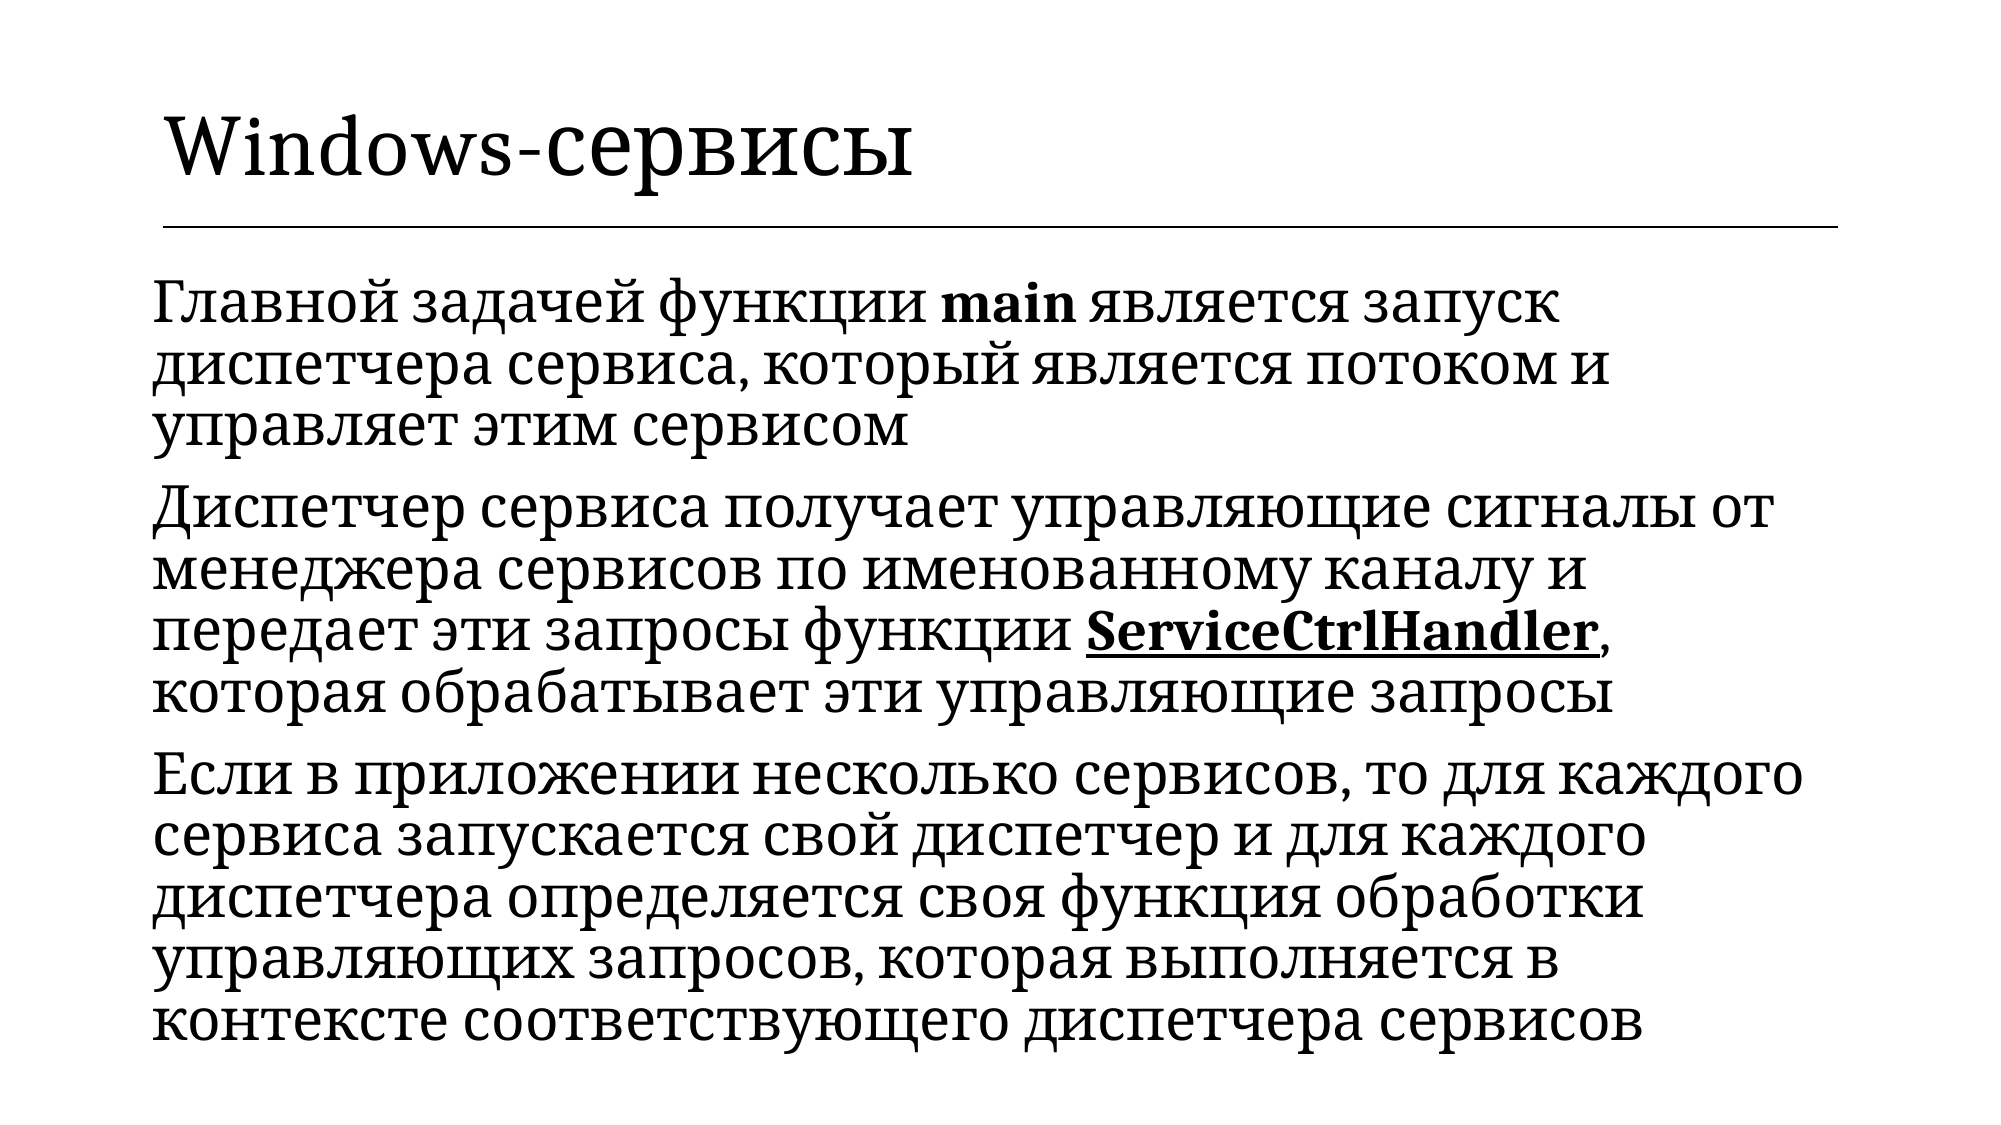

| Windows-сервисы |
| --- |
Главной задачей функции main является запуск диспетчера сервиса, который является потоком и управляет этим сервисом
Диспетчер сервиса получает управляющие сигналы от менеджера сервисов по именованному каналу и передает эти запросы функции ServiceCtrlHandler, которая обрабатывает эти управляющие запросы
Если в приложении несколько сервисов, то для каждого сервиса запускается свой диспетчер и для каждого диспетчера определяется своя функция обработки управляющих запросов, которая выполняется в контексте соответствующего диспетчера сервисов